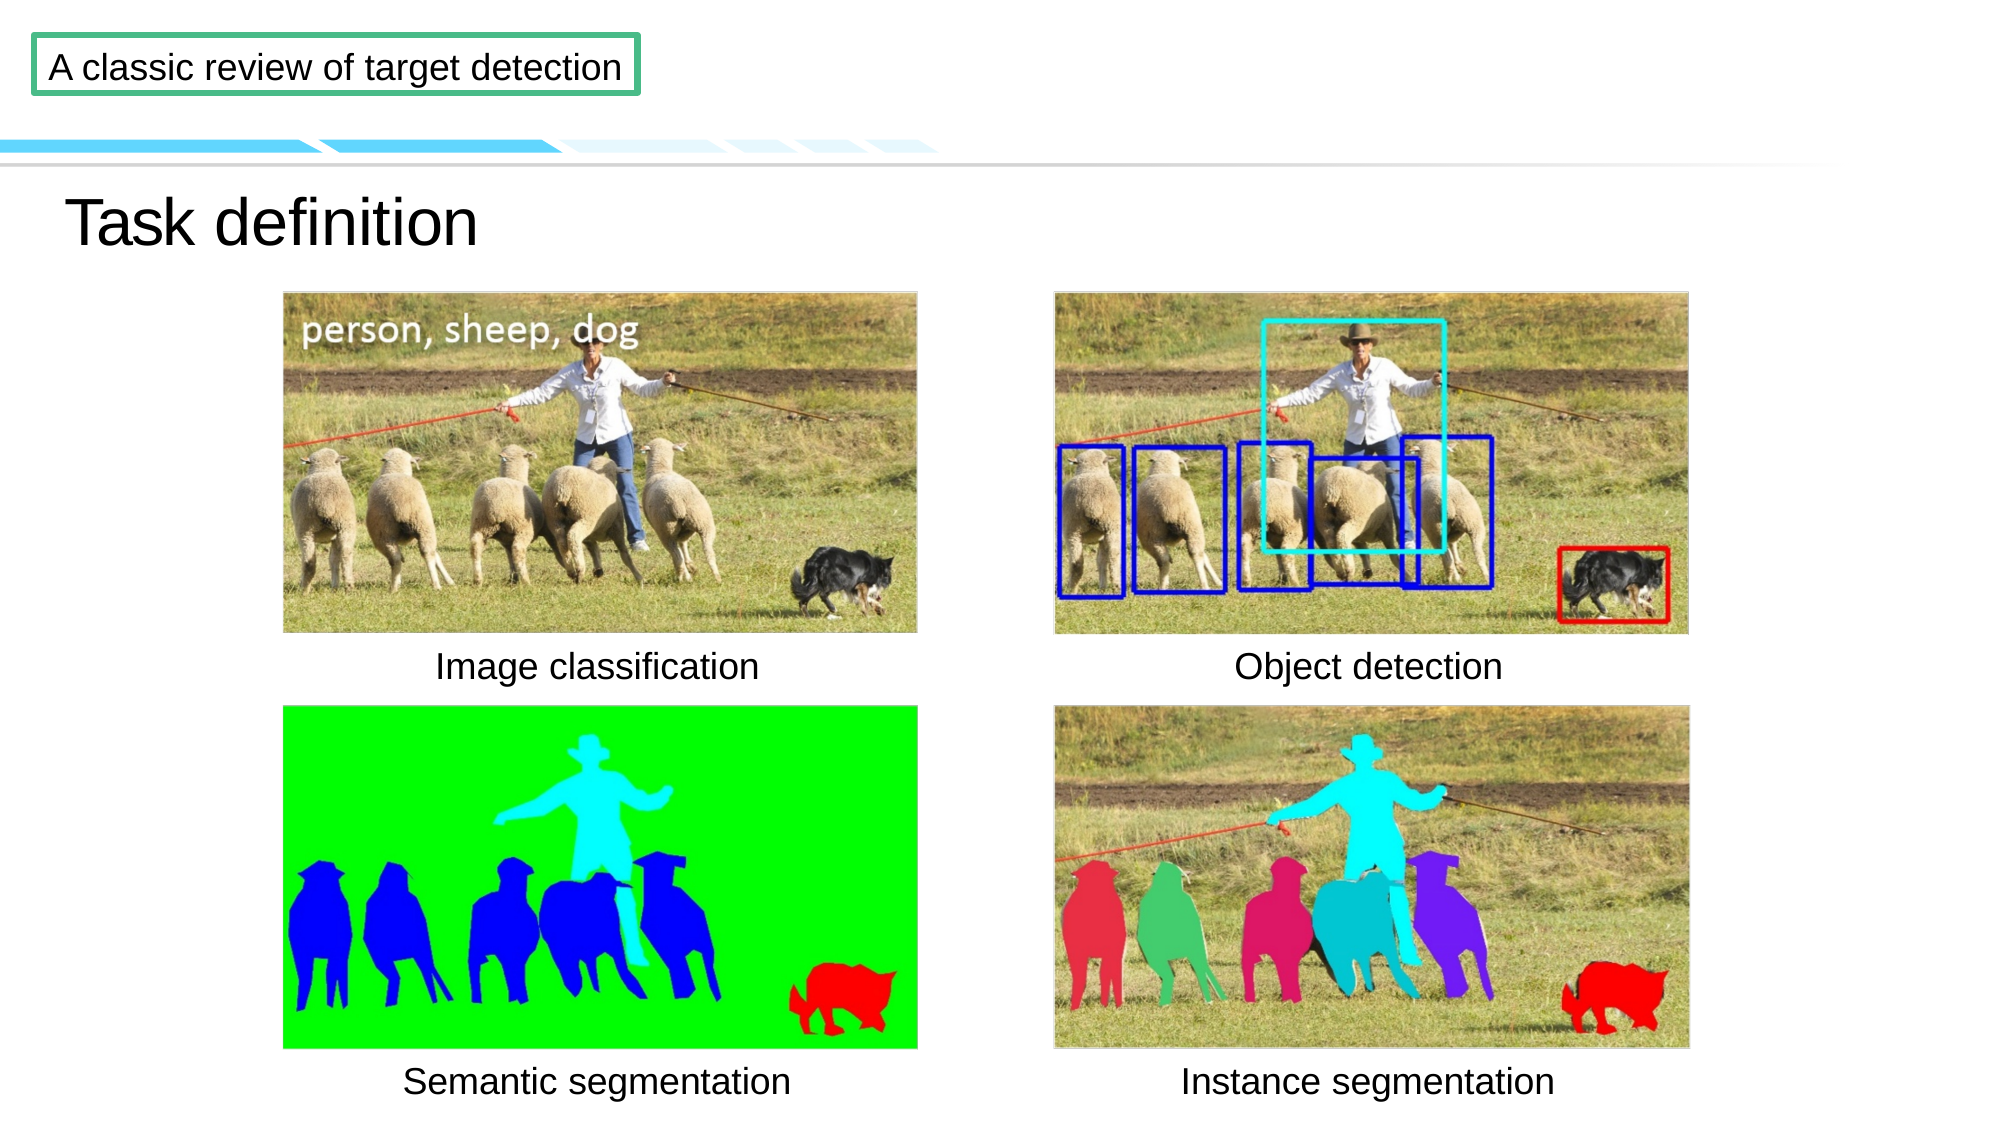

Task definition

Image classification
Object detection

Semantic segmentation
Instance segmentation